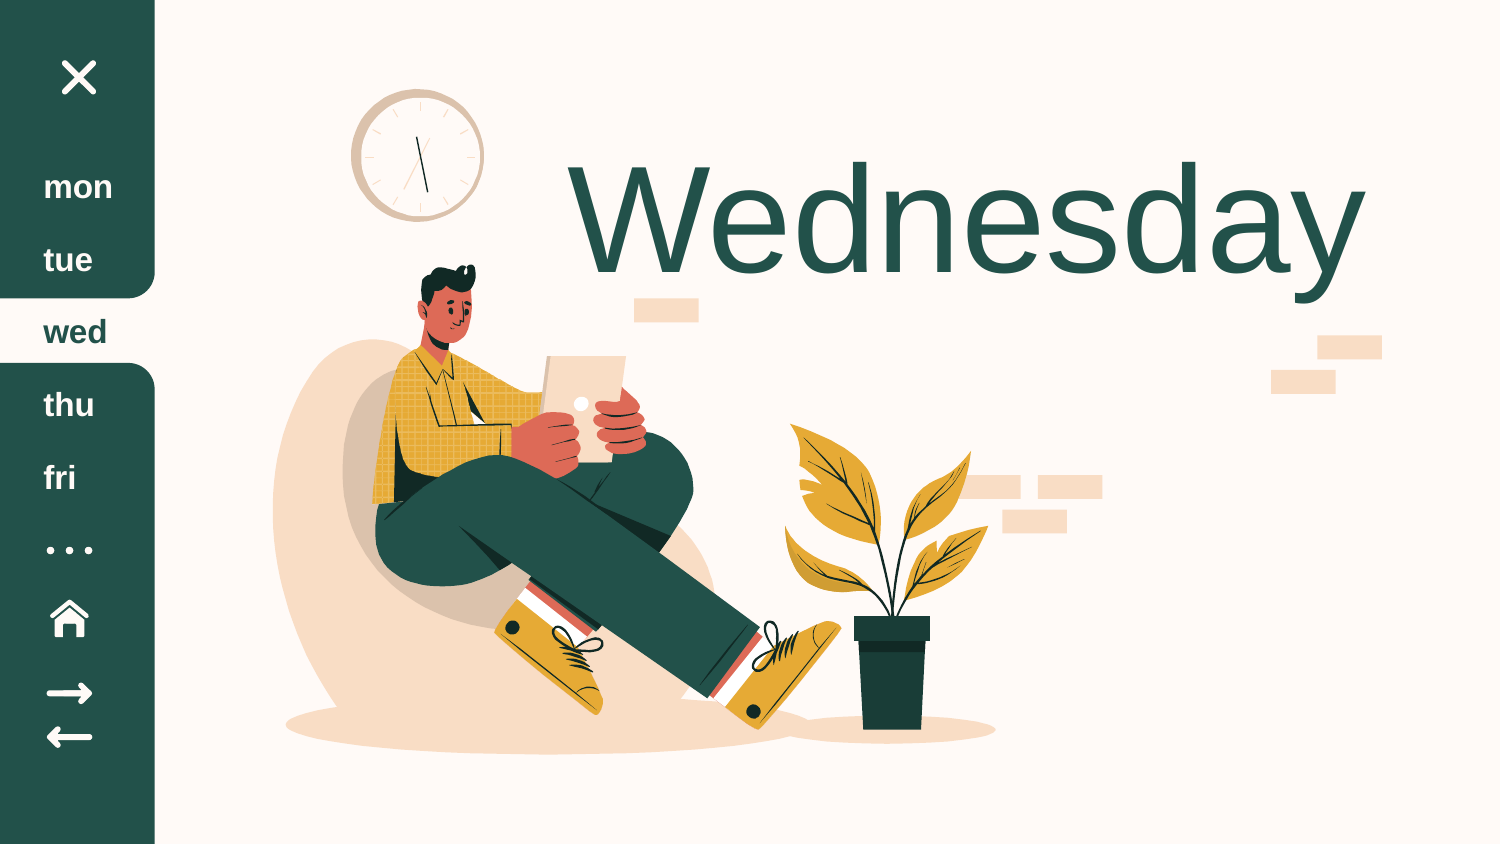

# Wednesday

mon

tue

wed
thu

fri